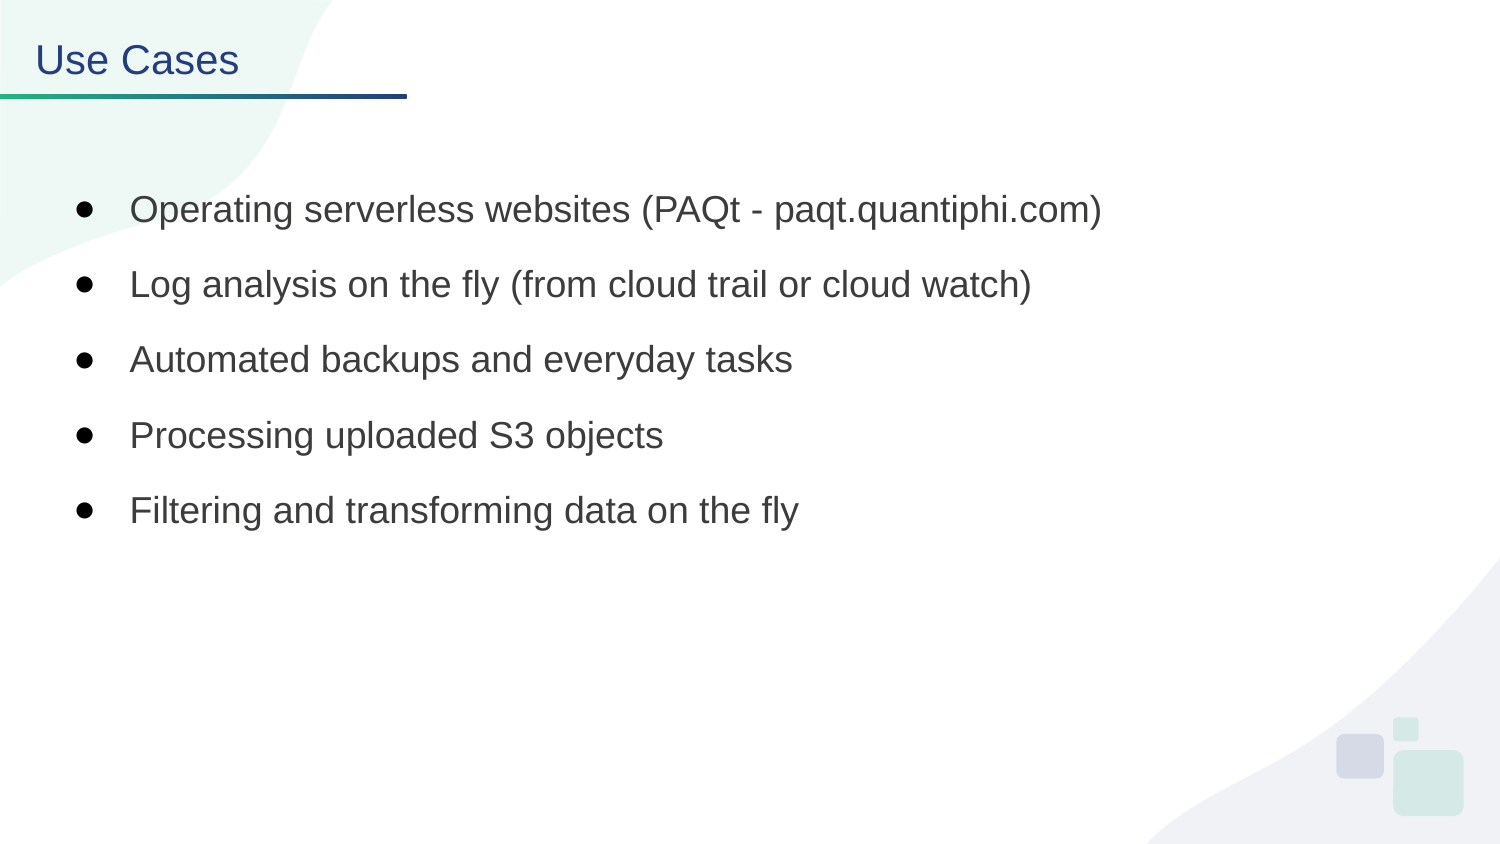

Use Cases

Operating serverless websites (PAQt - paqt.quantiphi.com)
Log analysis on the fly (from cloud trail or cloud watch)
Automated backups and everyday tasks
Processing uploaded S3 objects
Filtering and transforming data on the fly